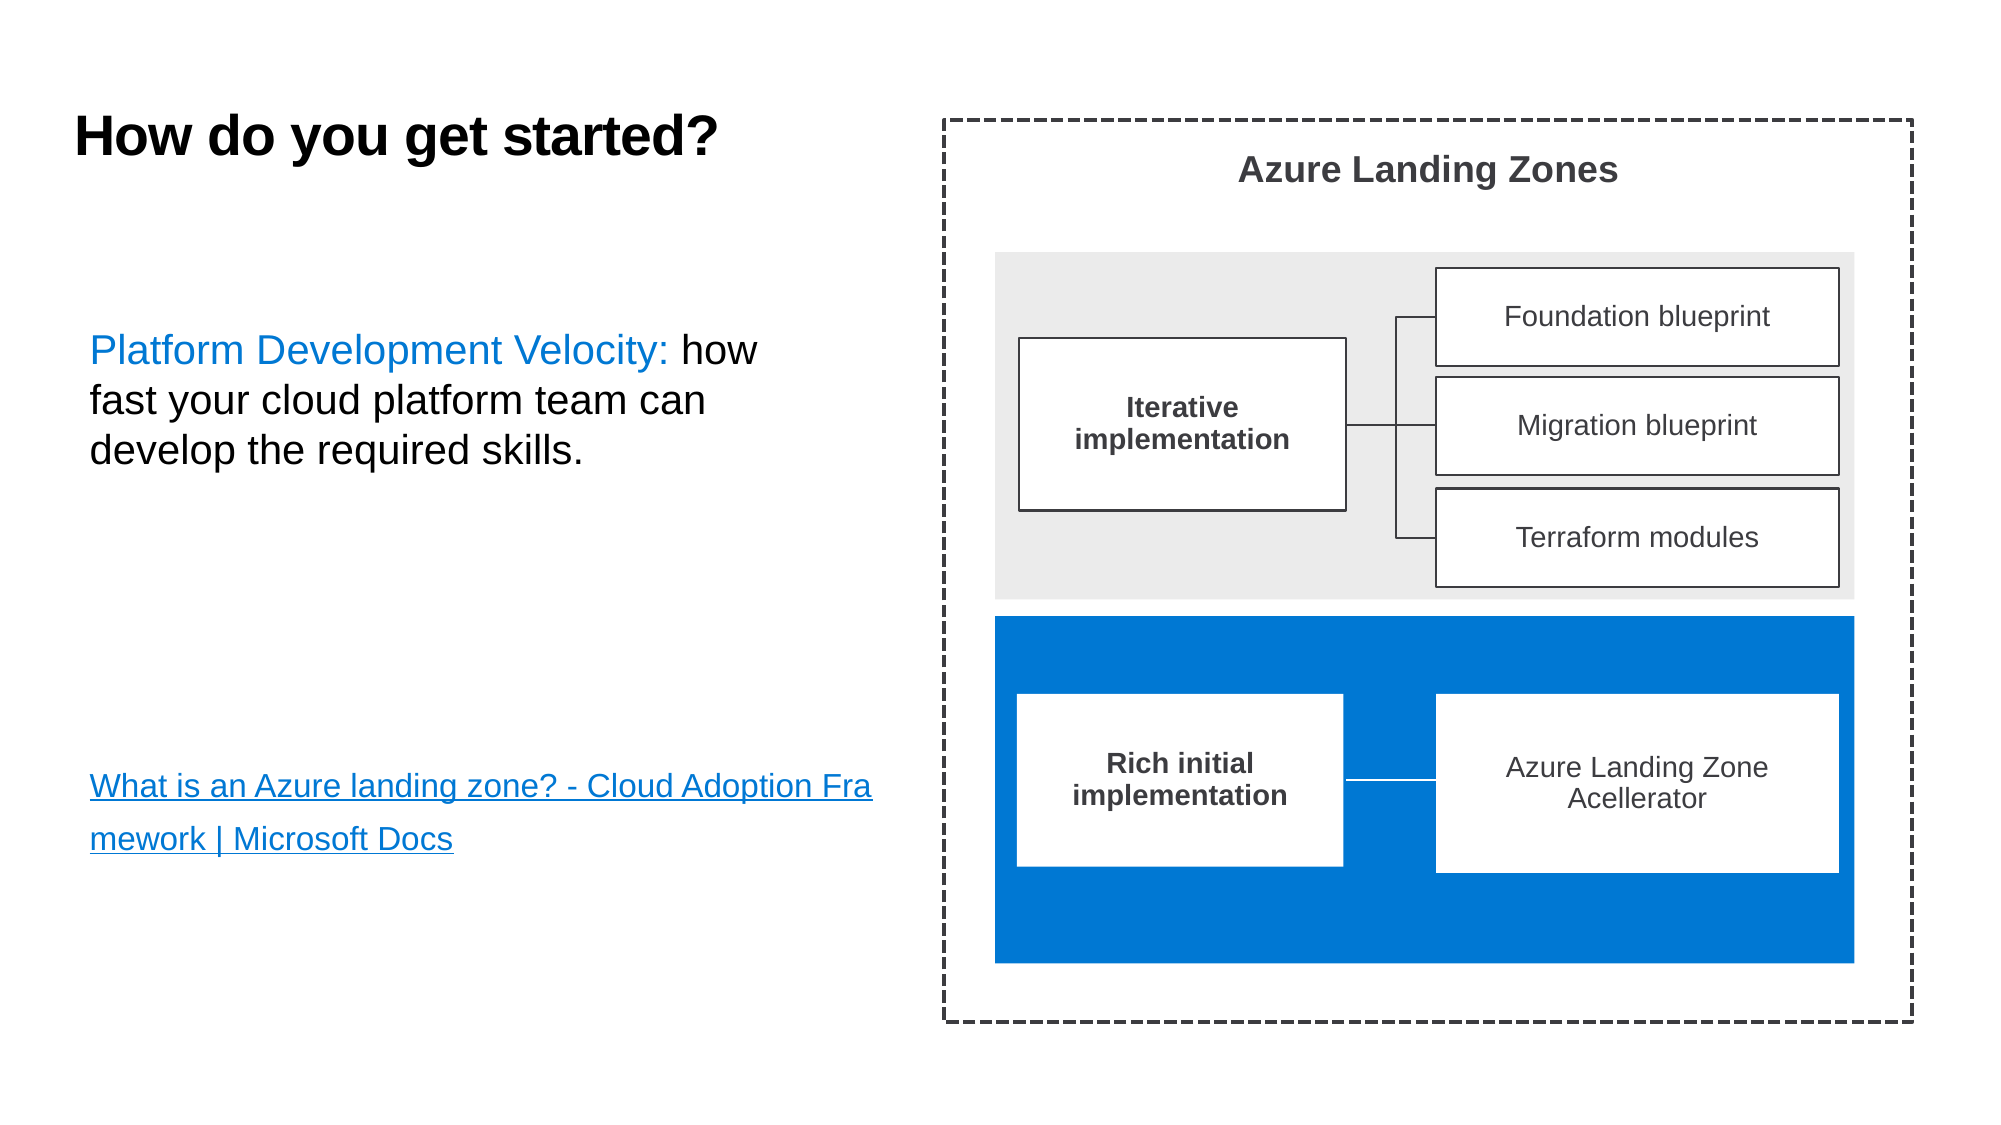

# How do you get started?
Azure Landing Zones

Foundation blueprint
Platform Development Velocity: how fast your cloud platform team can develop the required skills.
Iterative implementation
Migration blueprint
Terraform modules

What is an Azure landing zone? - Cloud Adoption Framework | Microsoft Docs
Rich initial implementation
Azure Landing Zone Acellerator